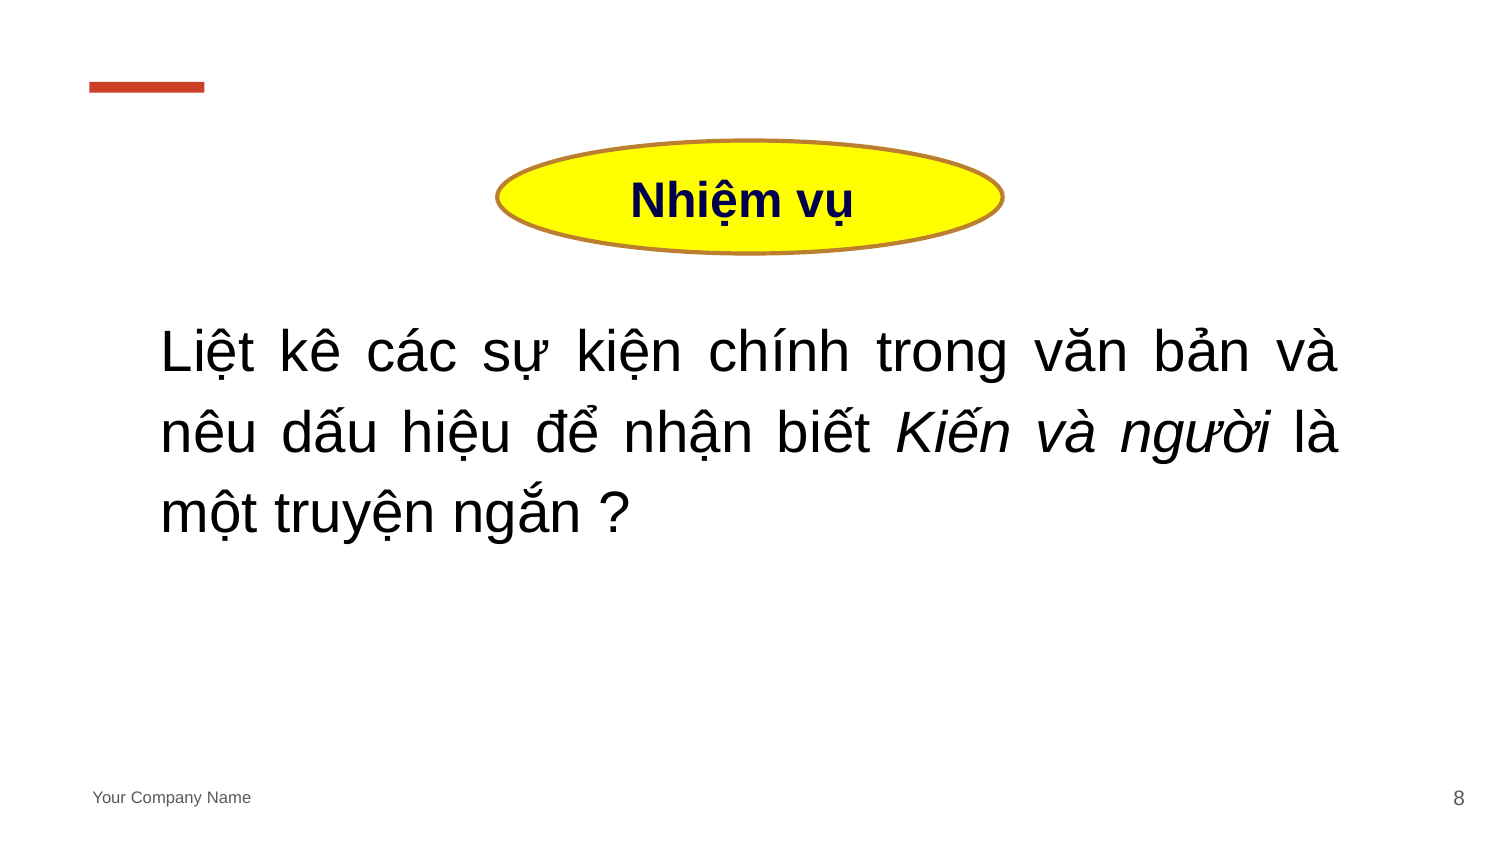

Nhiệm vụ
Liệt kê các sự kiện chính trong văn bản và nêu dấu hiệu để nhận biết Kiến và người là một truyện ngắn ?
8